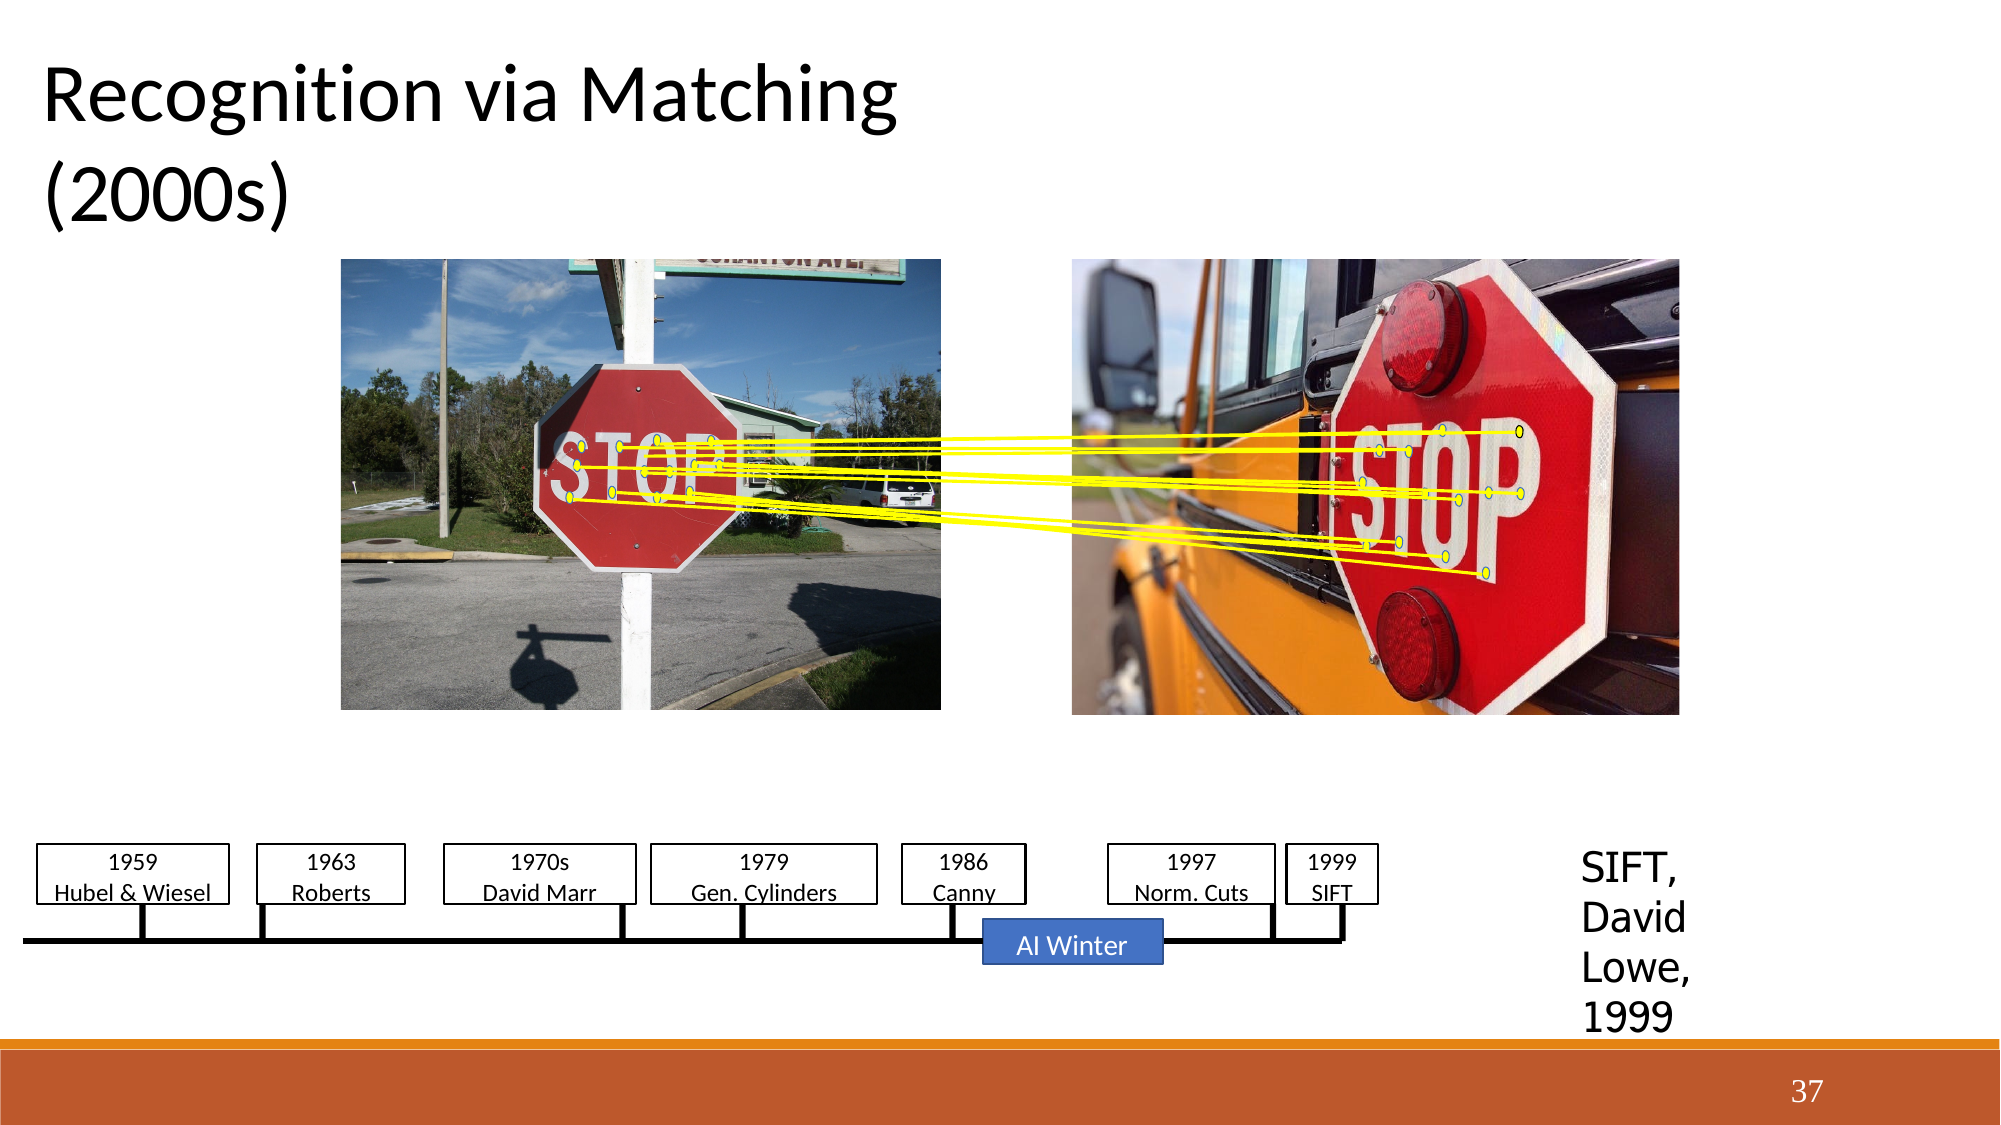

Recognition via Matching (2000s)

SIFT, David Lowe, 1999

1959
Hubel & Wiesel
1963
Roberts
1970s
David Marr
1979
Gen. Cylinders
1986
Canny
1997
Norm. Cuts
1999
SIFT

AI Winter

37